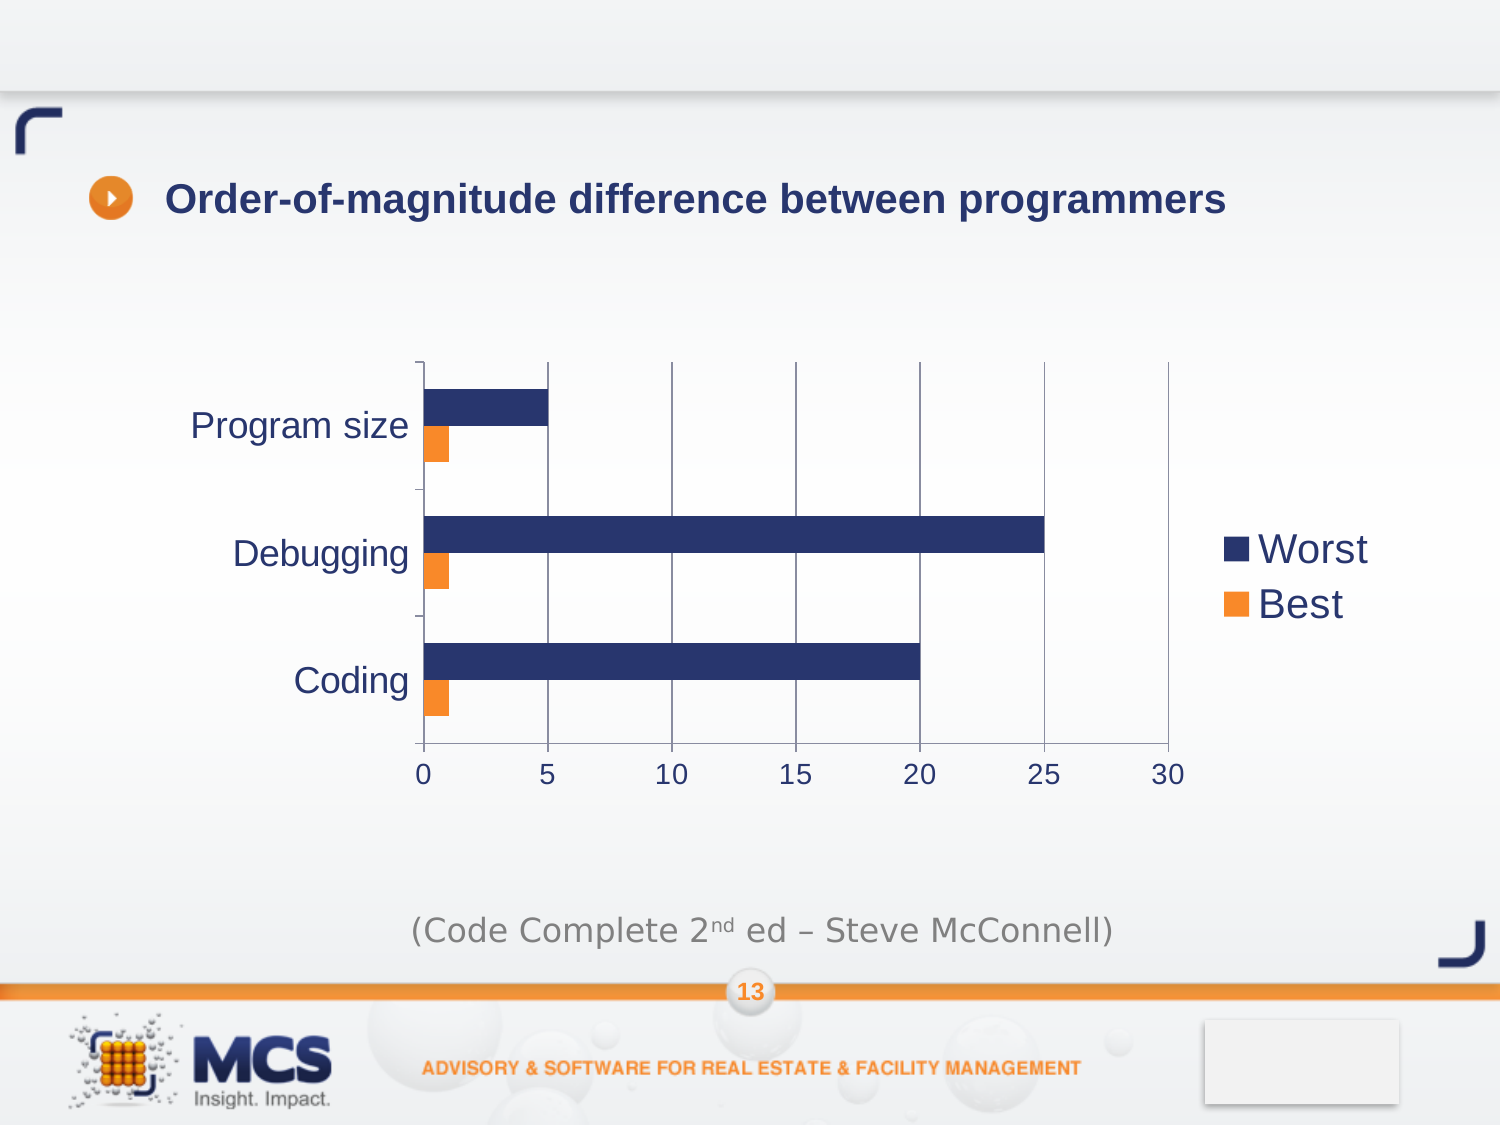

#
Order-of-magnitude difference between programmers

### Chart

| Category | Best | Worst |
|---|---|---|
| Coding | 1.0 | 20.0 |
| Debugging | 1.0 | 25.0 |
| Program size | 1.0 | 5.0 |
(Code Complete 2nd ed – Steve McConnell)